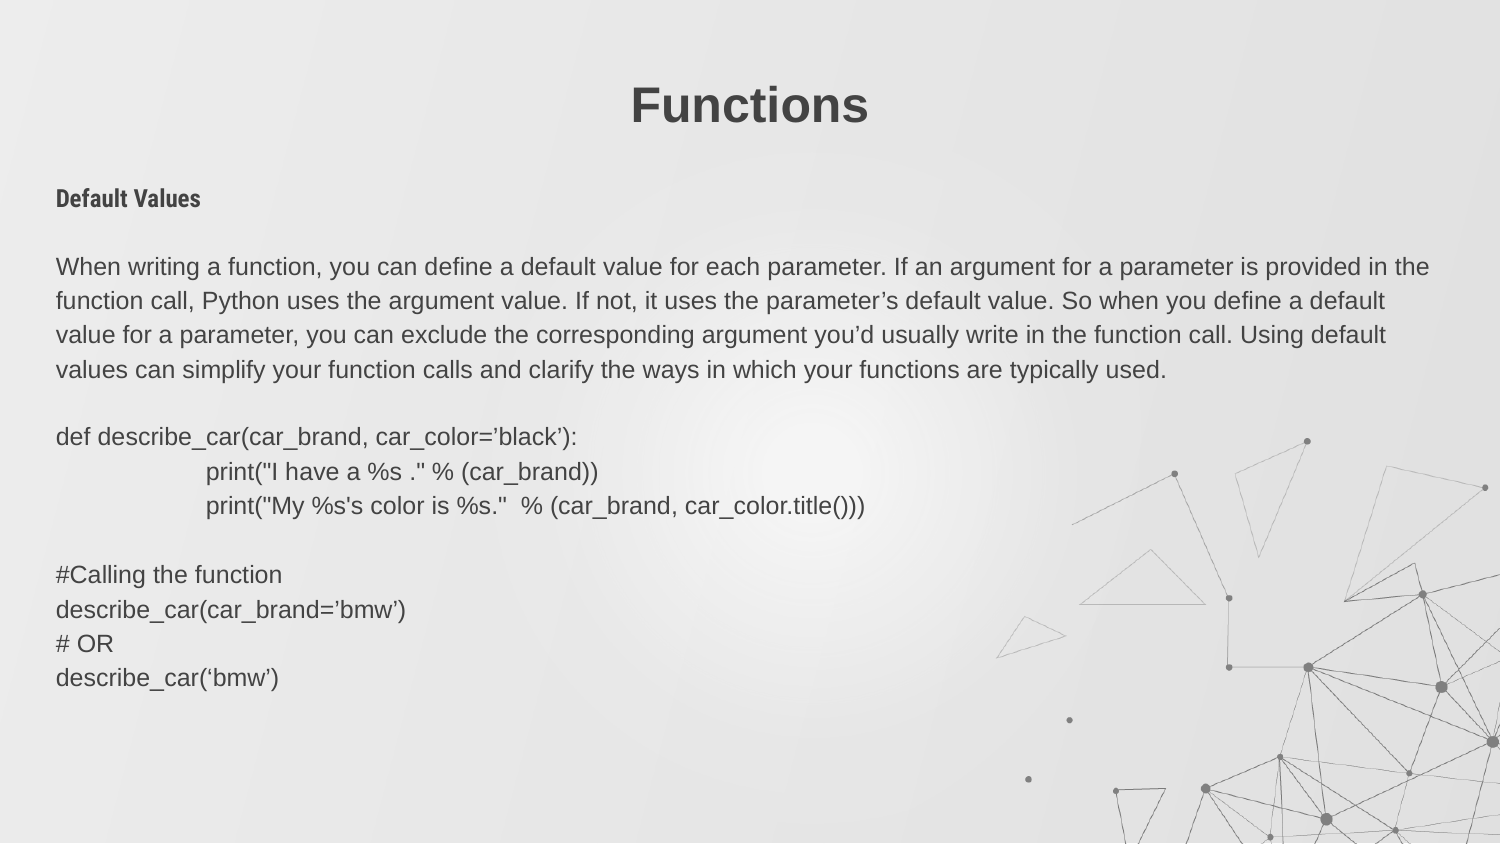

# Functions
Default Values
When writing a function, you can define a default value for each parameter. If an argument for a parameter is provided in the function call, Python uses the argument value. If not, it uses the parameter’s default value. So when you define a default value for a parameter, you can exclude the corresponding argument you’d usually write in the function call. Using default values can simplify your function calls and clarify the ways in which your functions are typically used.
def describe_car(car_brand, car_color=’black’):
	print("I have a %s ." % (car_brand))
	print("My %s's color is %s."  % (car_brand, car_color.title()))
#Calling the function
describe_car(car_brand=’bmw’)
# OR
describe_car(‘bmw’)